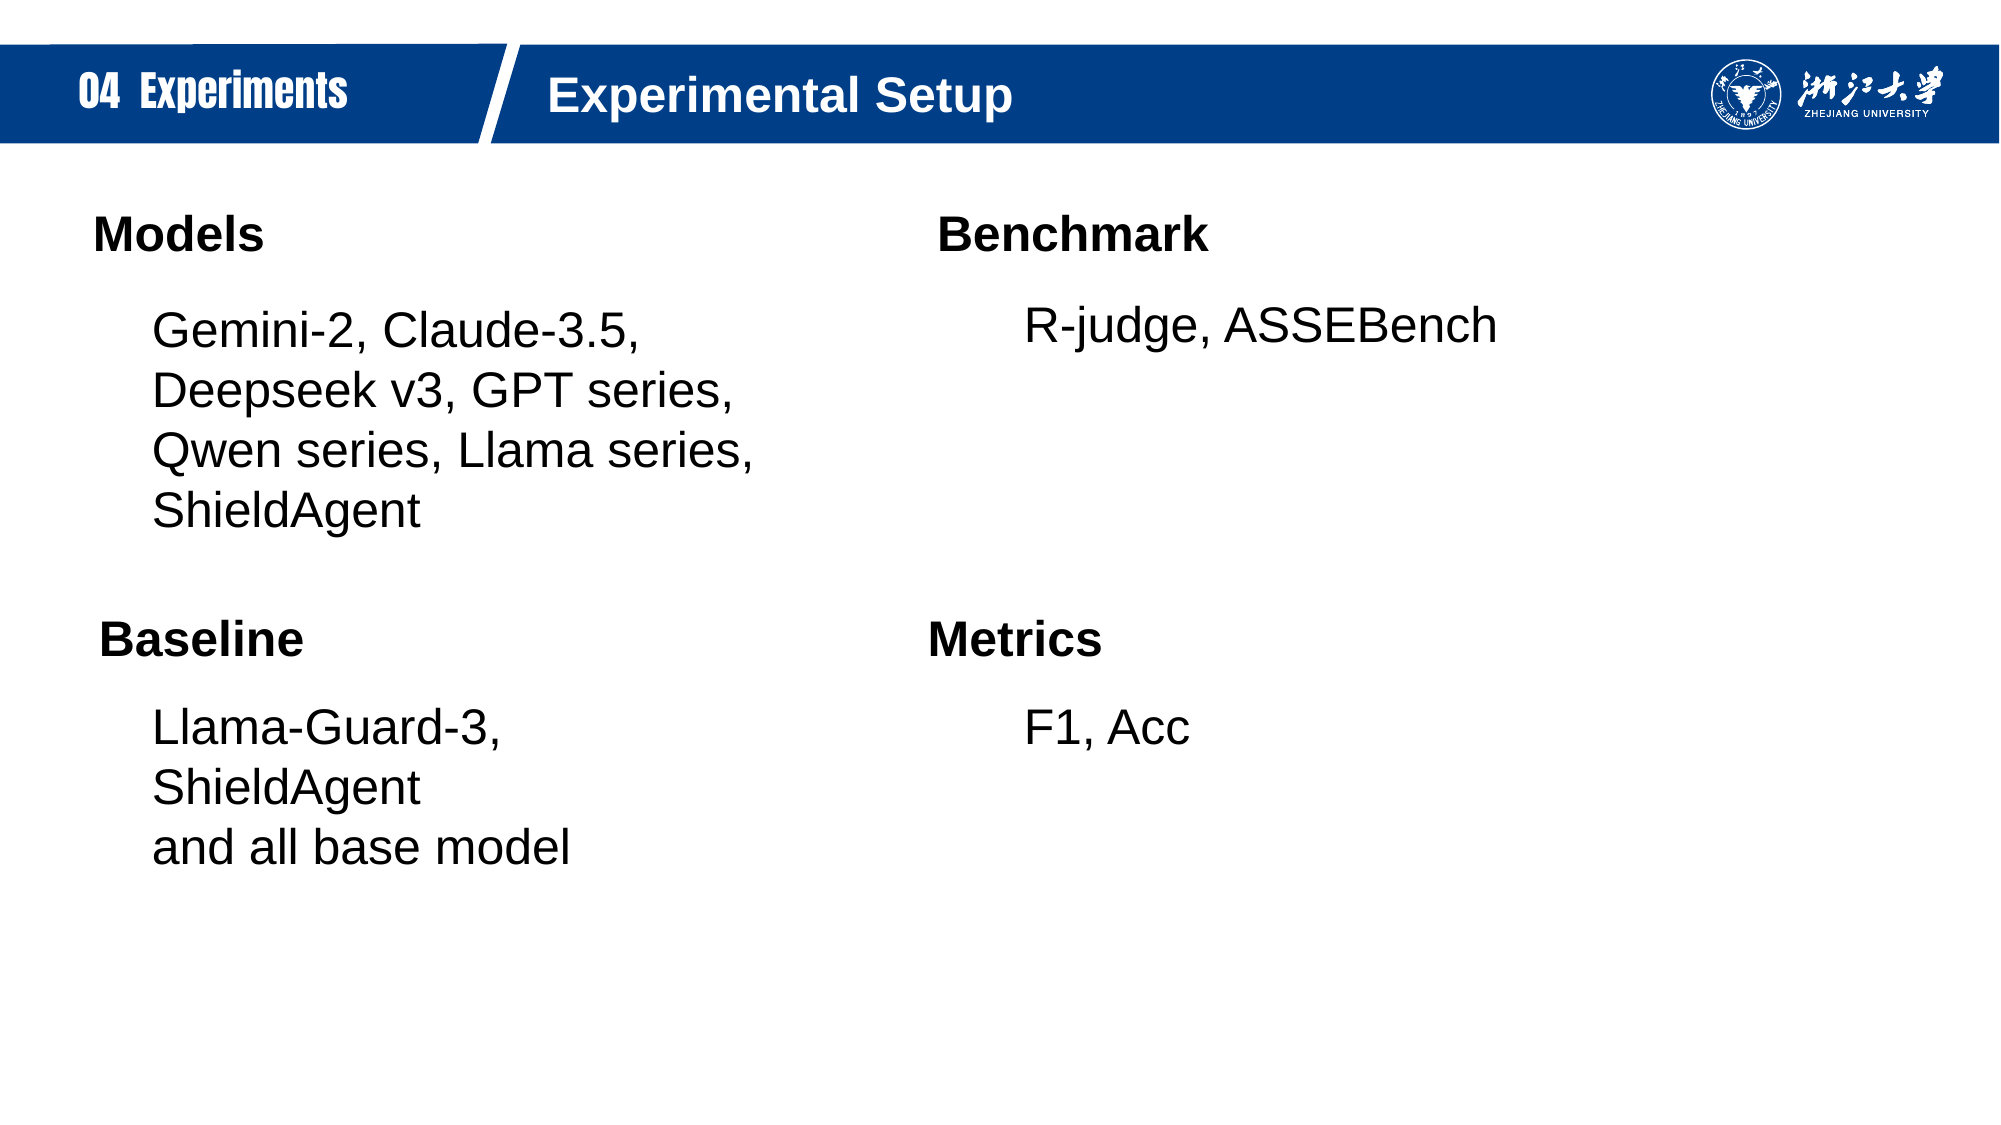

Experimental Setup

04  Experiments
Models
Benchmark
R-judge, ASSEBench
Gemini-2, Claude-3.5, Deepseek v3, GPT series, Qwen series, Llama series, ShieldAgent
Baseline
Metrics
Llama-Guard-3,
ShieldAgent
and all base model
F1, Acc